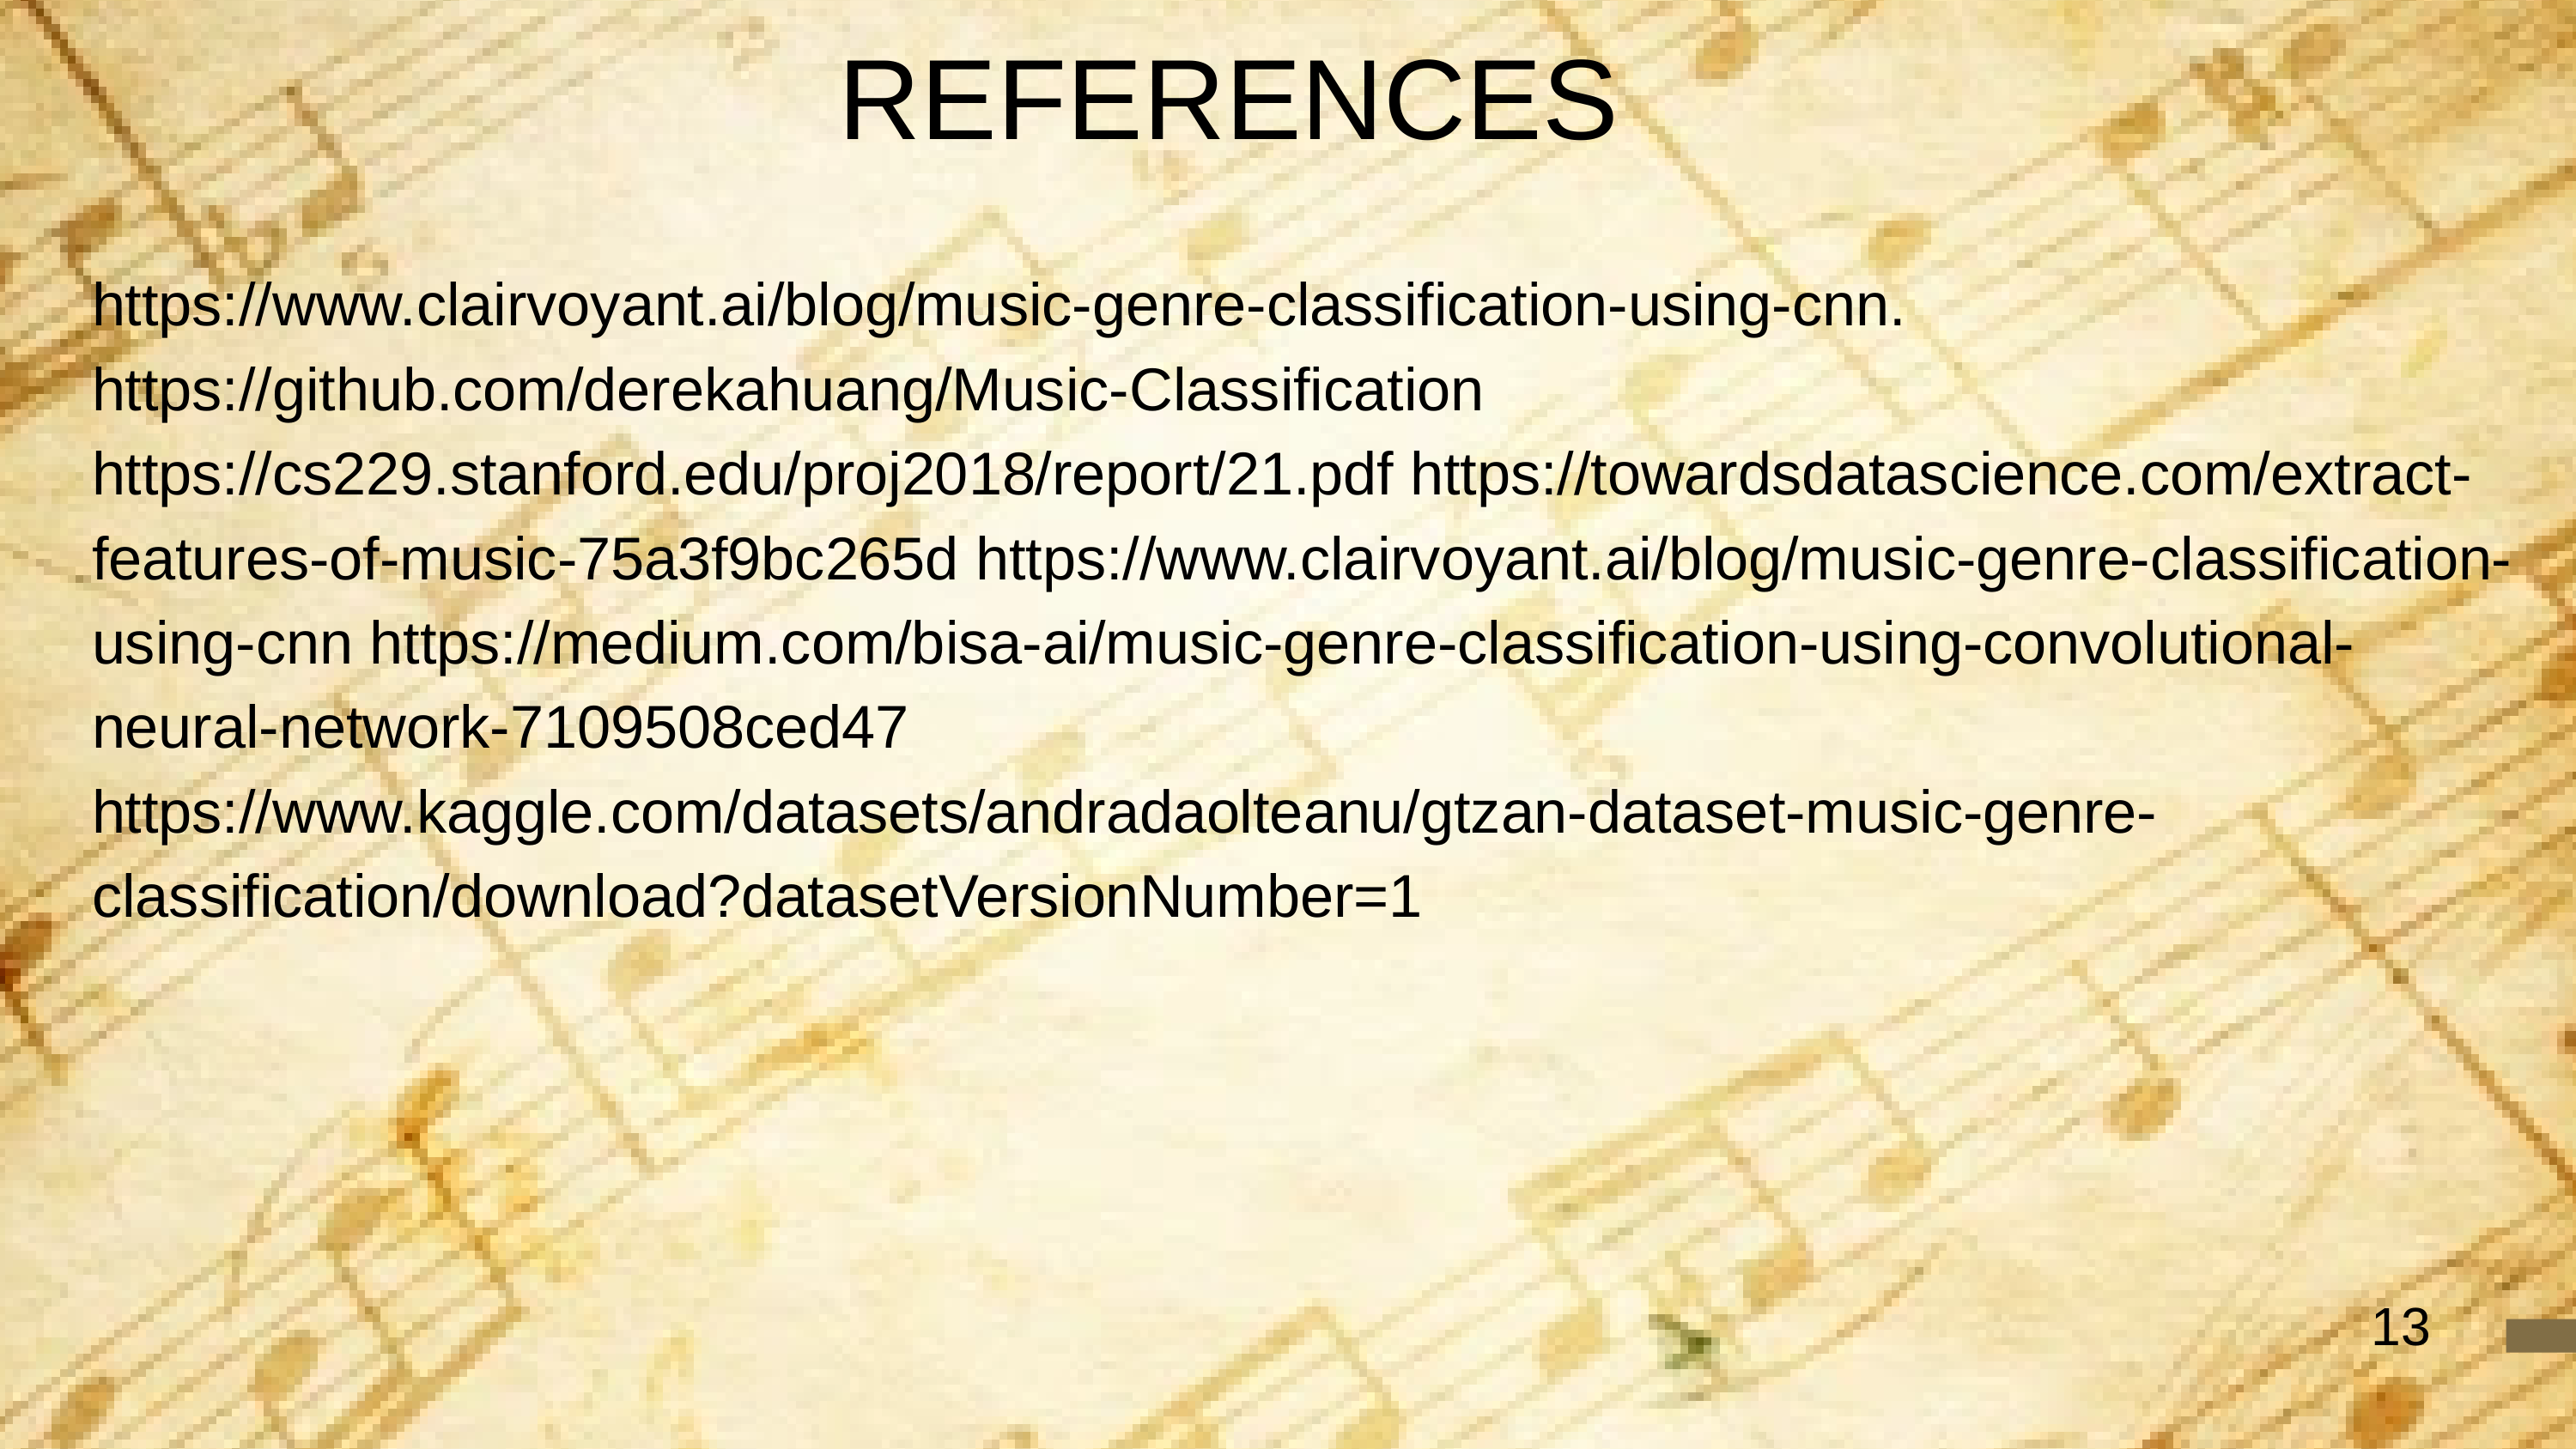

REFERENCES

https://www.clairvoyant.ai/blog/music-genre-classification-using-cnn.
https://github.com/derekahuang/Music-Classification https://cs229.stanford.edu/proj2018/report/21.pdf https://towardsdatascience.com/extract-features-of-music-75a3f9bc265d https://www.clairvoyant.ai/blog/music-genre-classification-using-cnn https://medium.com/bisa-ai/music-genre-classification-using-convolutional-neural-network-7109508ced47
https://www.kaggle.com/datasets/andradaolteanu/gtzan-dataset-music-genre-classification/download?datasetVersionNumber=1

13